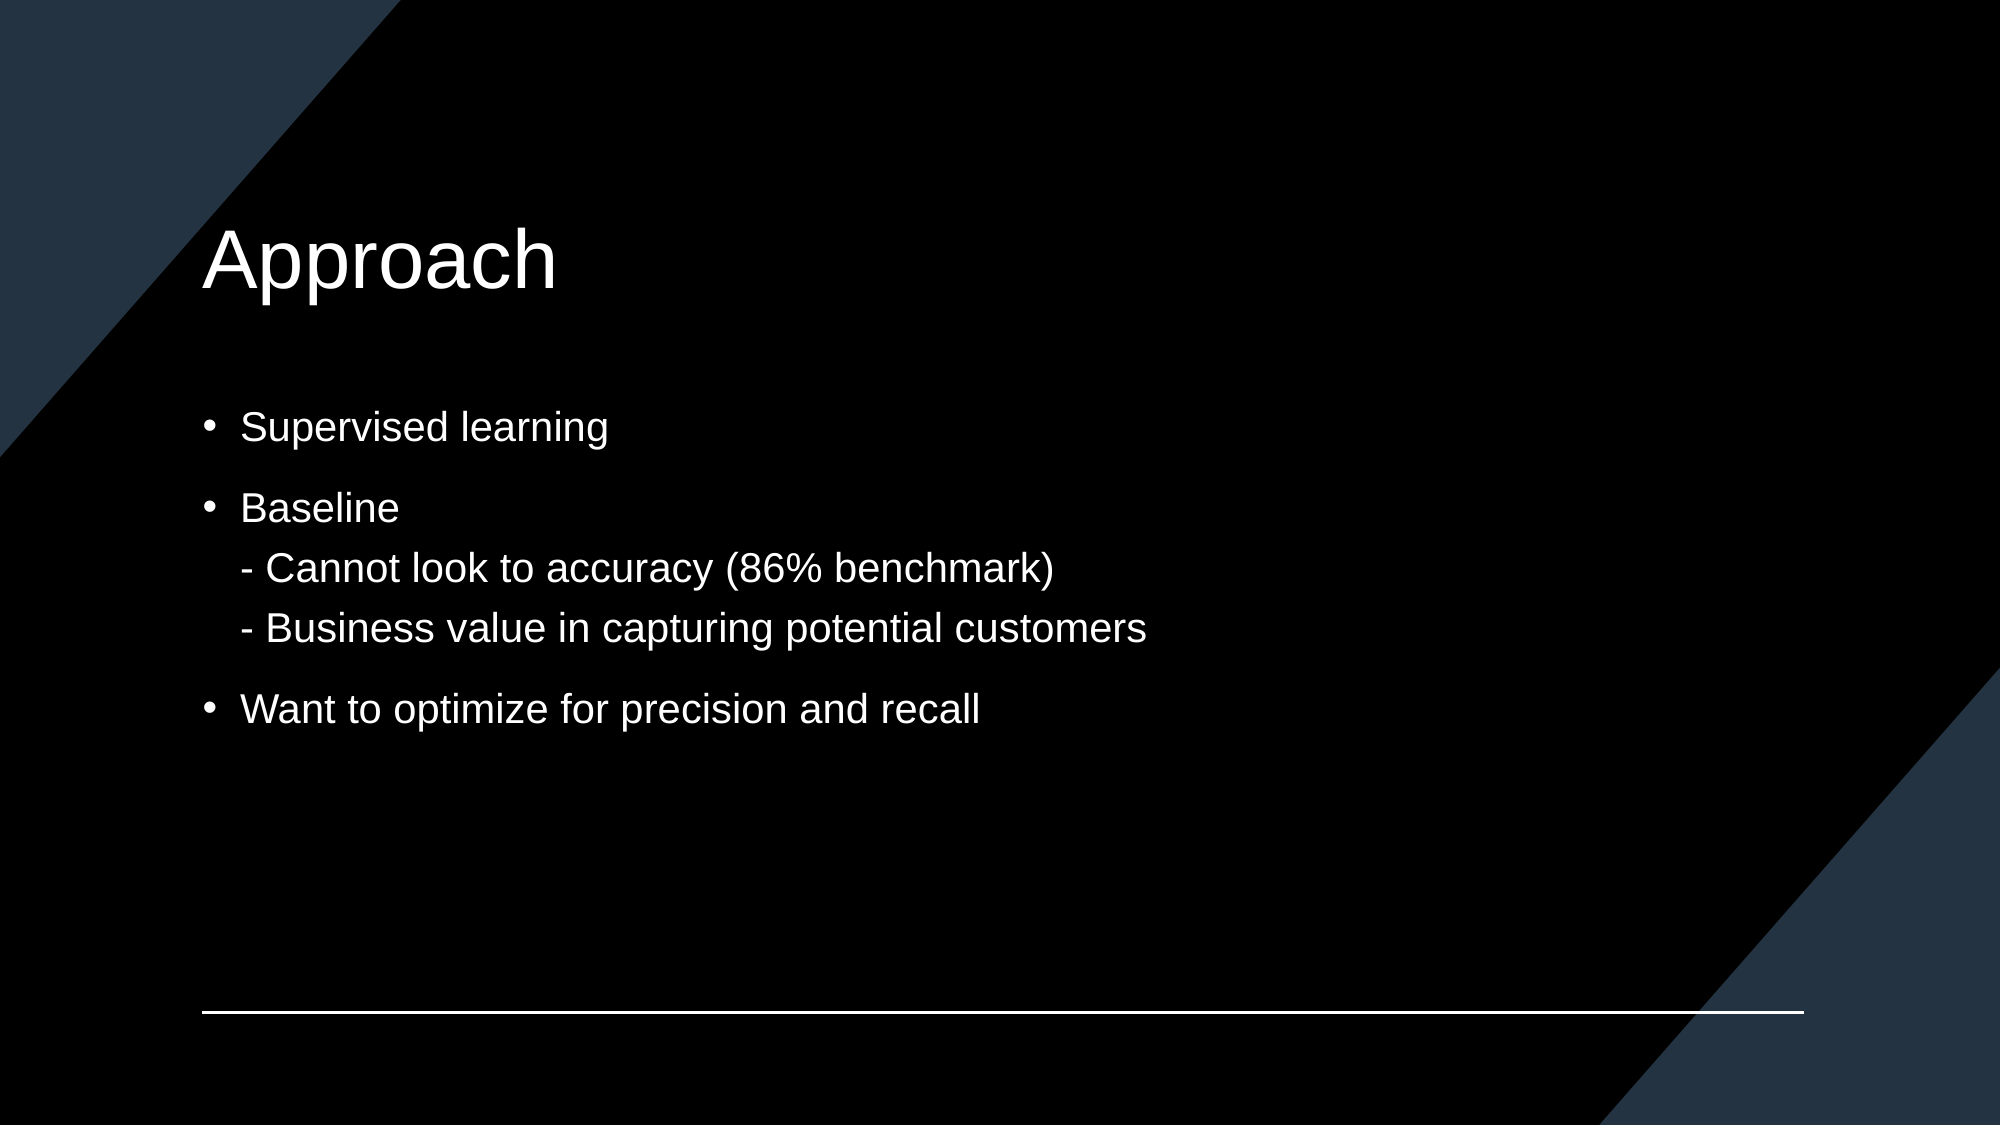

# Approach
Supervised learning
Baseline
- Cannot look to accuracy (86% benchmark)
- Business value in capturing potential customers
Want to optimize for precision and recall